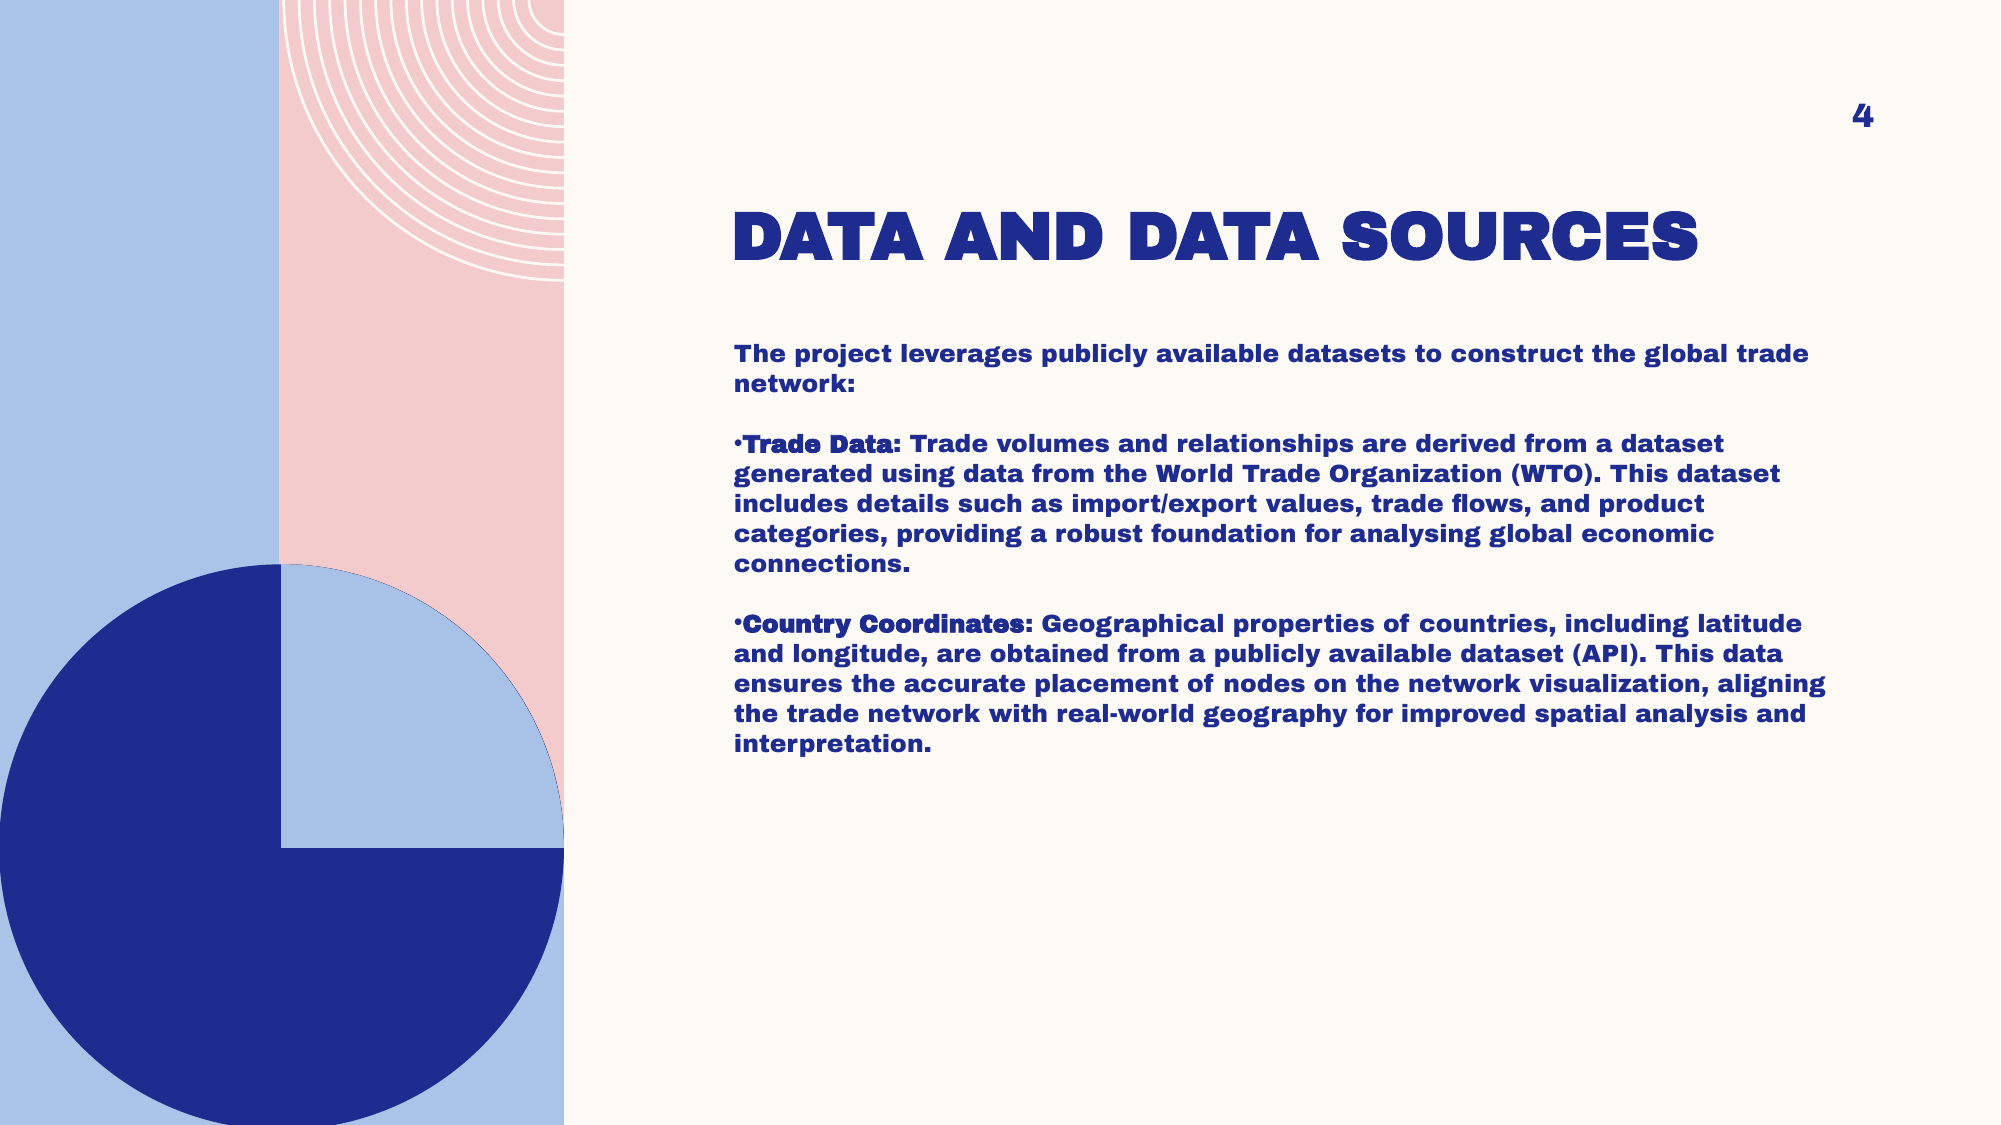

4
# Data and Data Sources

The project leverages publicly available datasets to construct the global trade network:

Trade Data: Trade volumes and relationships are derived from a dataset generated using data from the World Trade Organization (WTO). This dataset includes details such as import/export values, trade flows, and product categories, providing a robust foundation for analysing global economic connections.

Country Coordinates: Geographical properties of countries, including latitude and longitude, are obtained from a publicly available dataset (API). This data ensures the accurate placement of nodes on the network visualization, aligning the trade network with real-world geography for improved spatial analysis and interpretation.